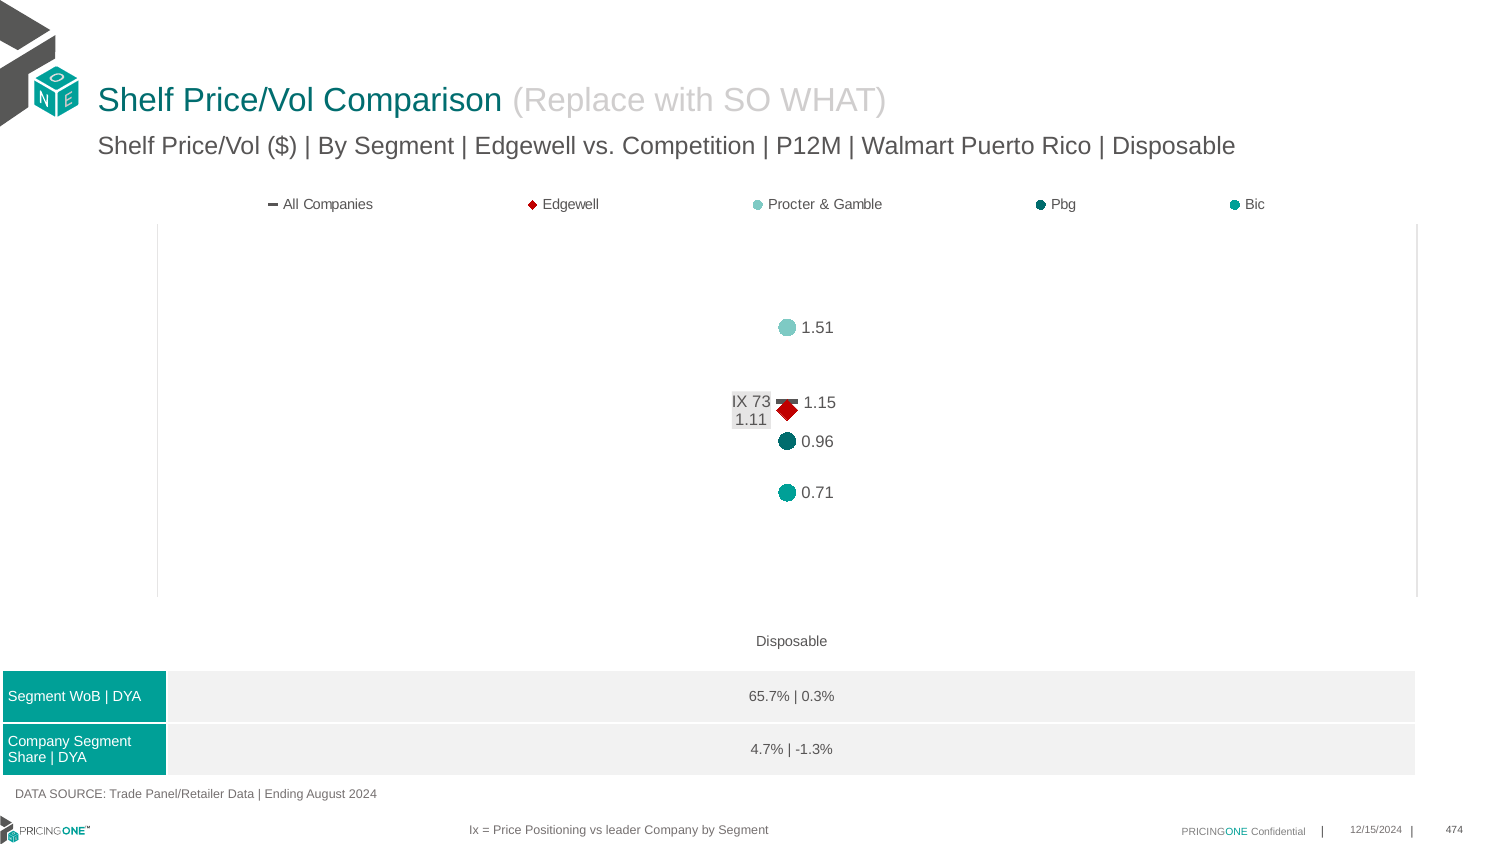

# Shelf Price/Vol Comparison (Replace with SO WHAT)
Shelf Price/Vol ($) | By Segment | Edgewell vs. Competition | P12M | Walmart Puerto Rico | Disposable

### Chart

| Category | All Companies | Edgewell | Procter & Gamble | Pbg | Bic |
|---|---|---|---|---|---|
| IX 73 | 1.15 | 1.11 | 1.51 | 0.96 | 0.71 |
|  | Disposable |
| --- | --- |
| Segment WoB | DYA | 65.7% | 0.3% |
| Company Segment Share | DYA | 4.7% | -1.3% |
DATA SOURCE: Trade Panel/Retailer Data | Ending August 2024
Ix = Price Positioning vs leader Company by Segment
12/15/2024
474